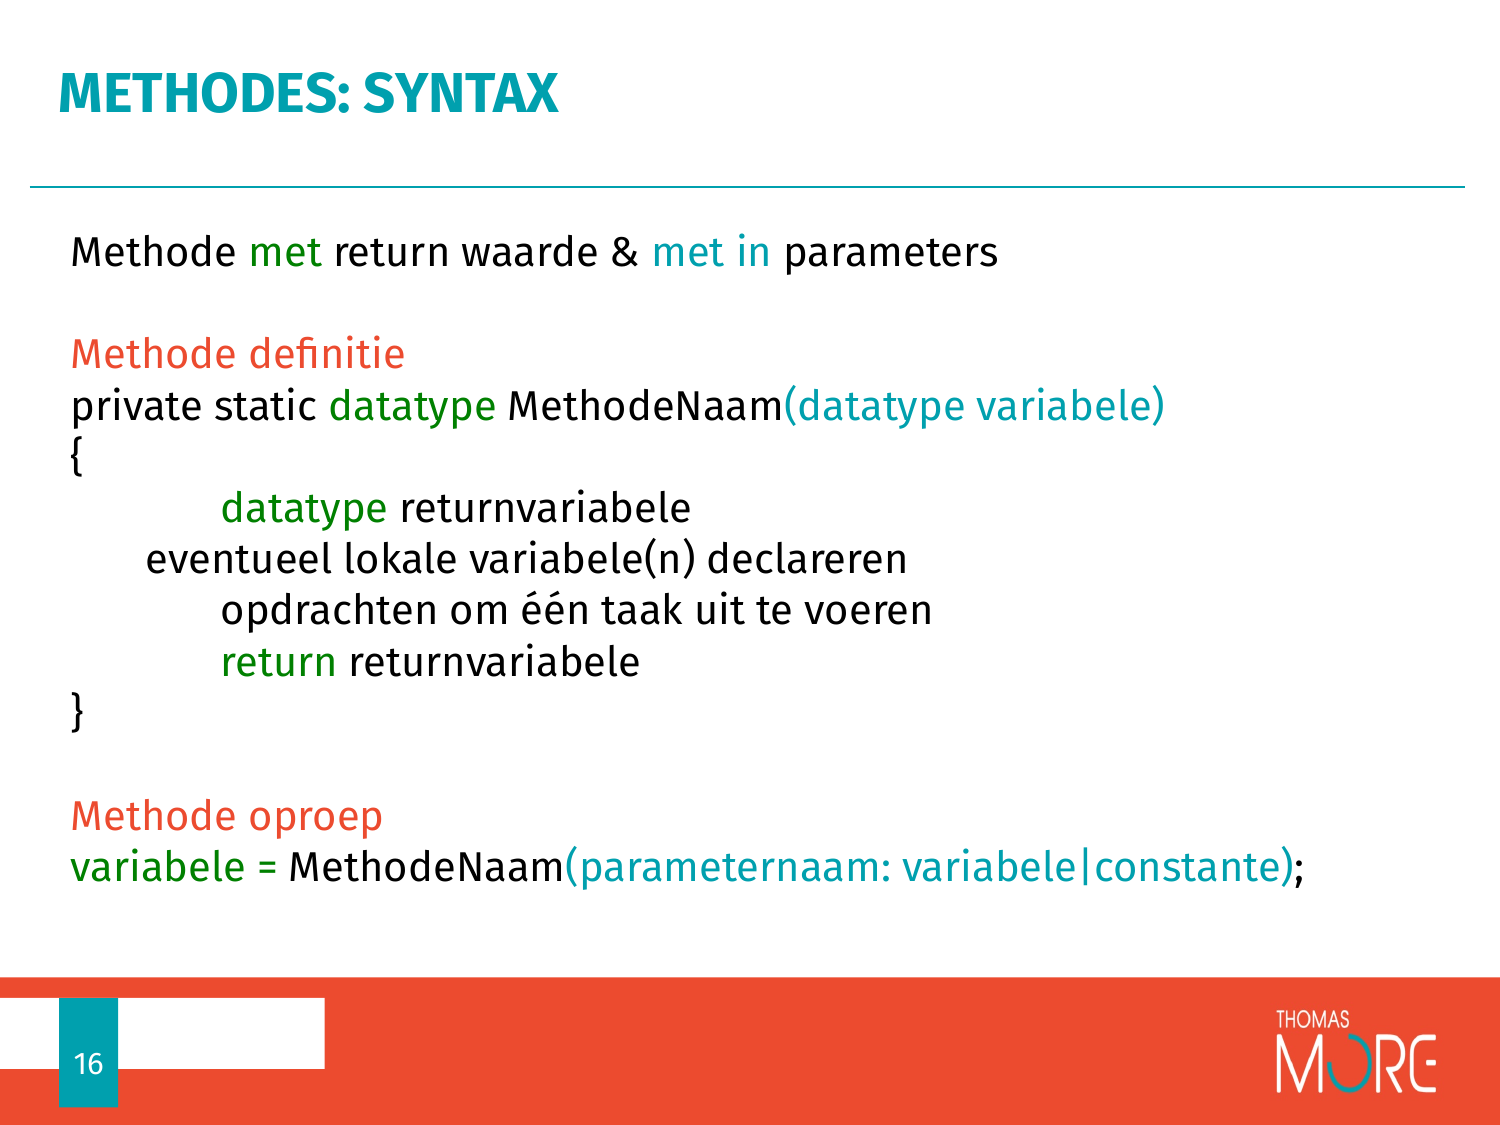

# METHODES: SYNTAX
Methode met return waarde & met in parameters

Methode definitie
private static datatype MethodeNaam(datatype variabele)
{
	datatype returnvariabele
eventueel lokale variabele(n) declareren
	opdrachten om één taak uit te voeren
	return returnvariabele
}

Methode oproep
variabele = MethodeNaam(parameternaam: variabele|constante);

16